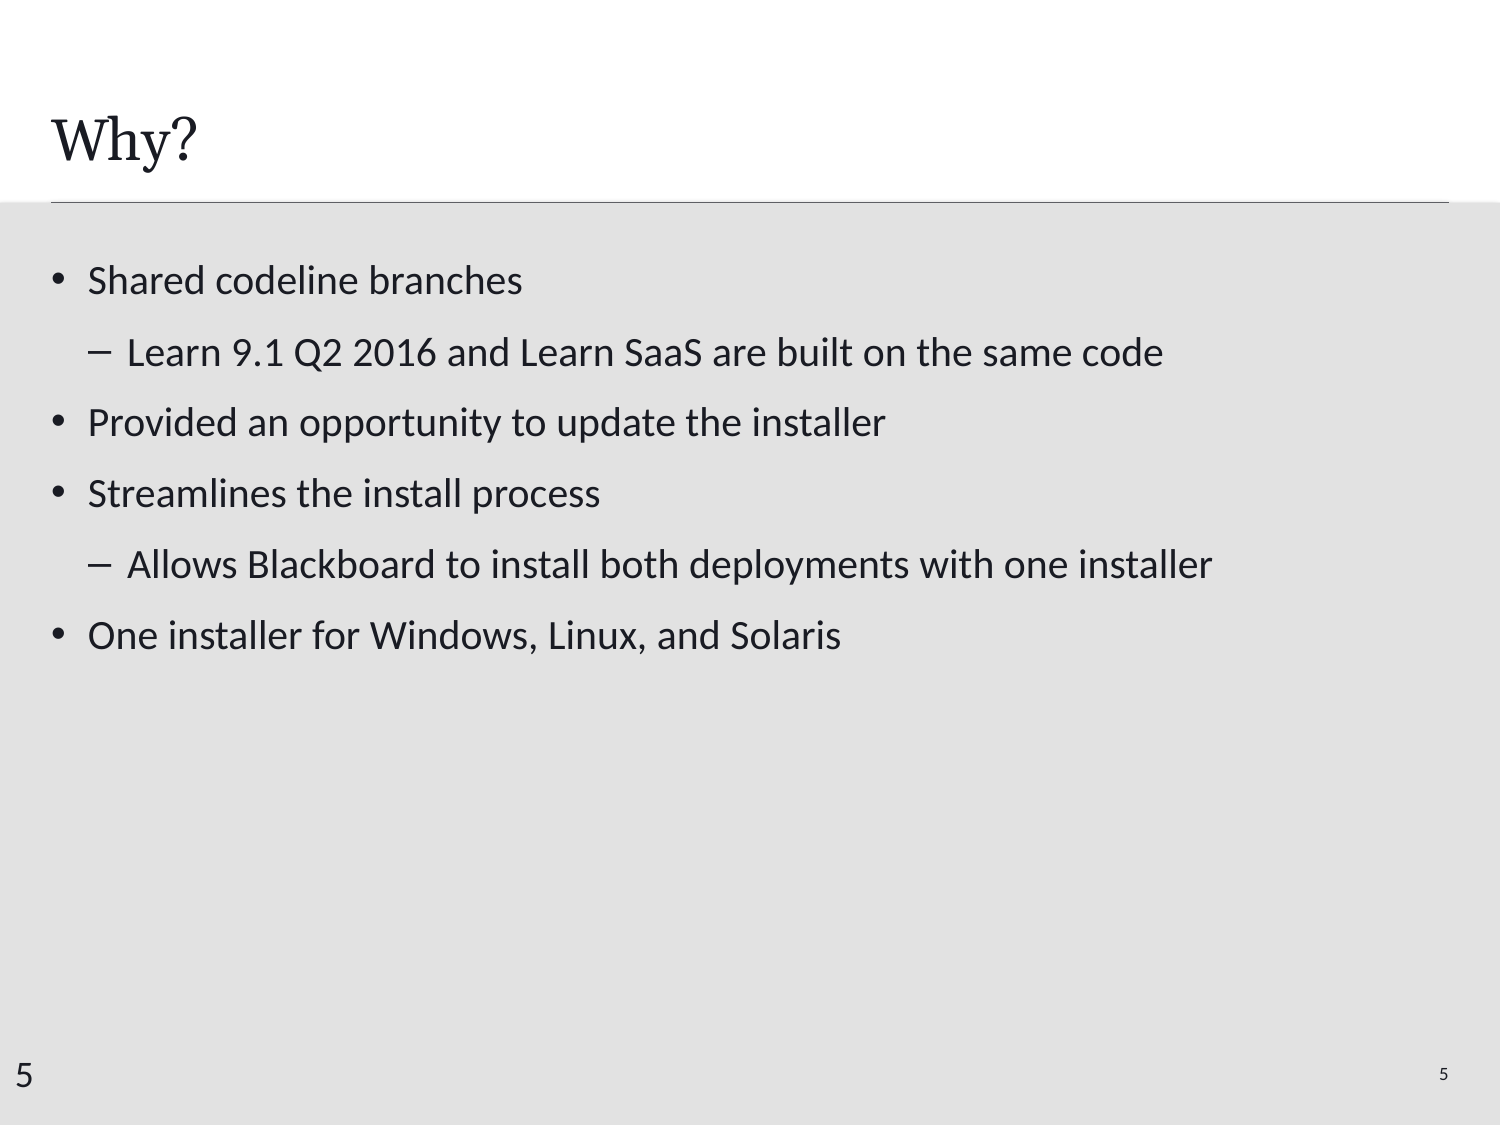

# Why?
Shared codeline branches
Learn 9.1 Q2 2016 and Learn SaaS are built on the same code
Provided an opportunity to update the installer
Streamlines the install process
Allows Blackboard to install both deployments with one installer
One installer for Windows, Linux, and Solaris

5